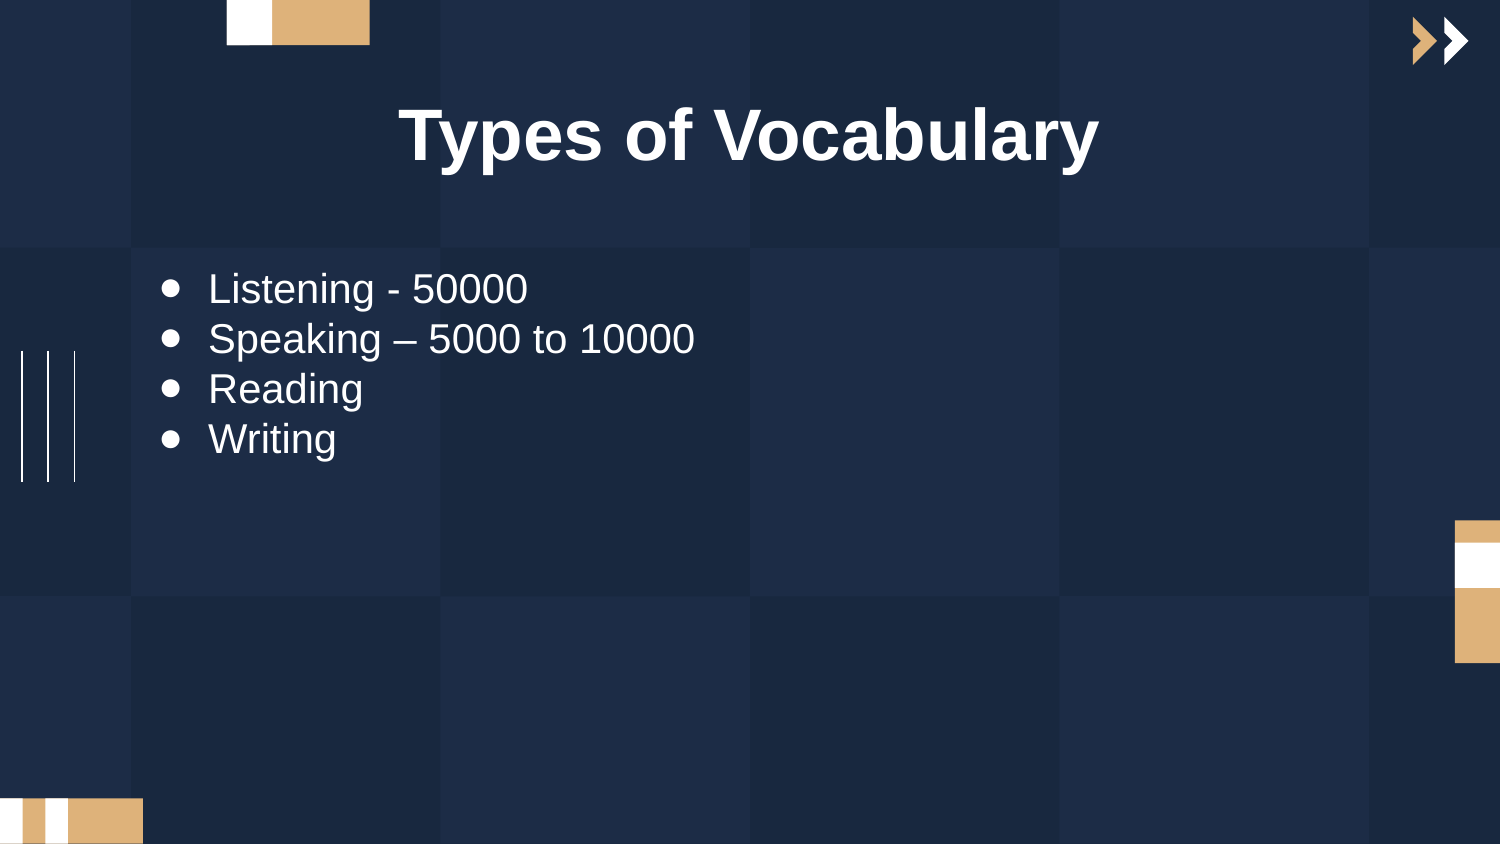

# Types of Vocabulary
Listening - 50000
Speaking – 5000 to 10000
Reading
Writing